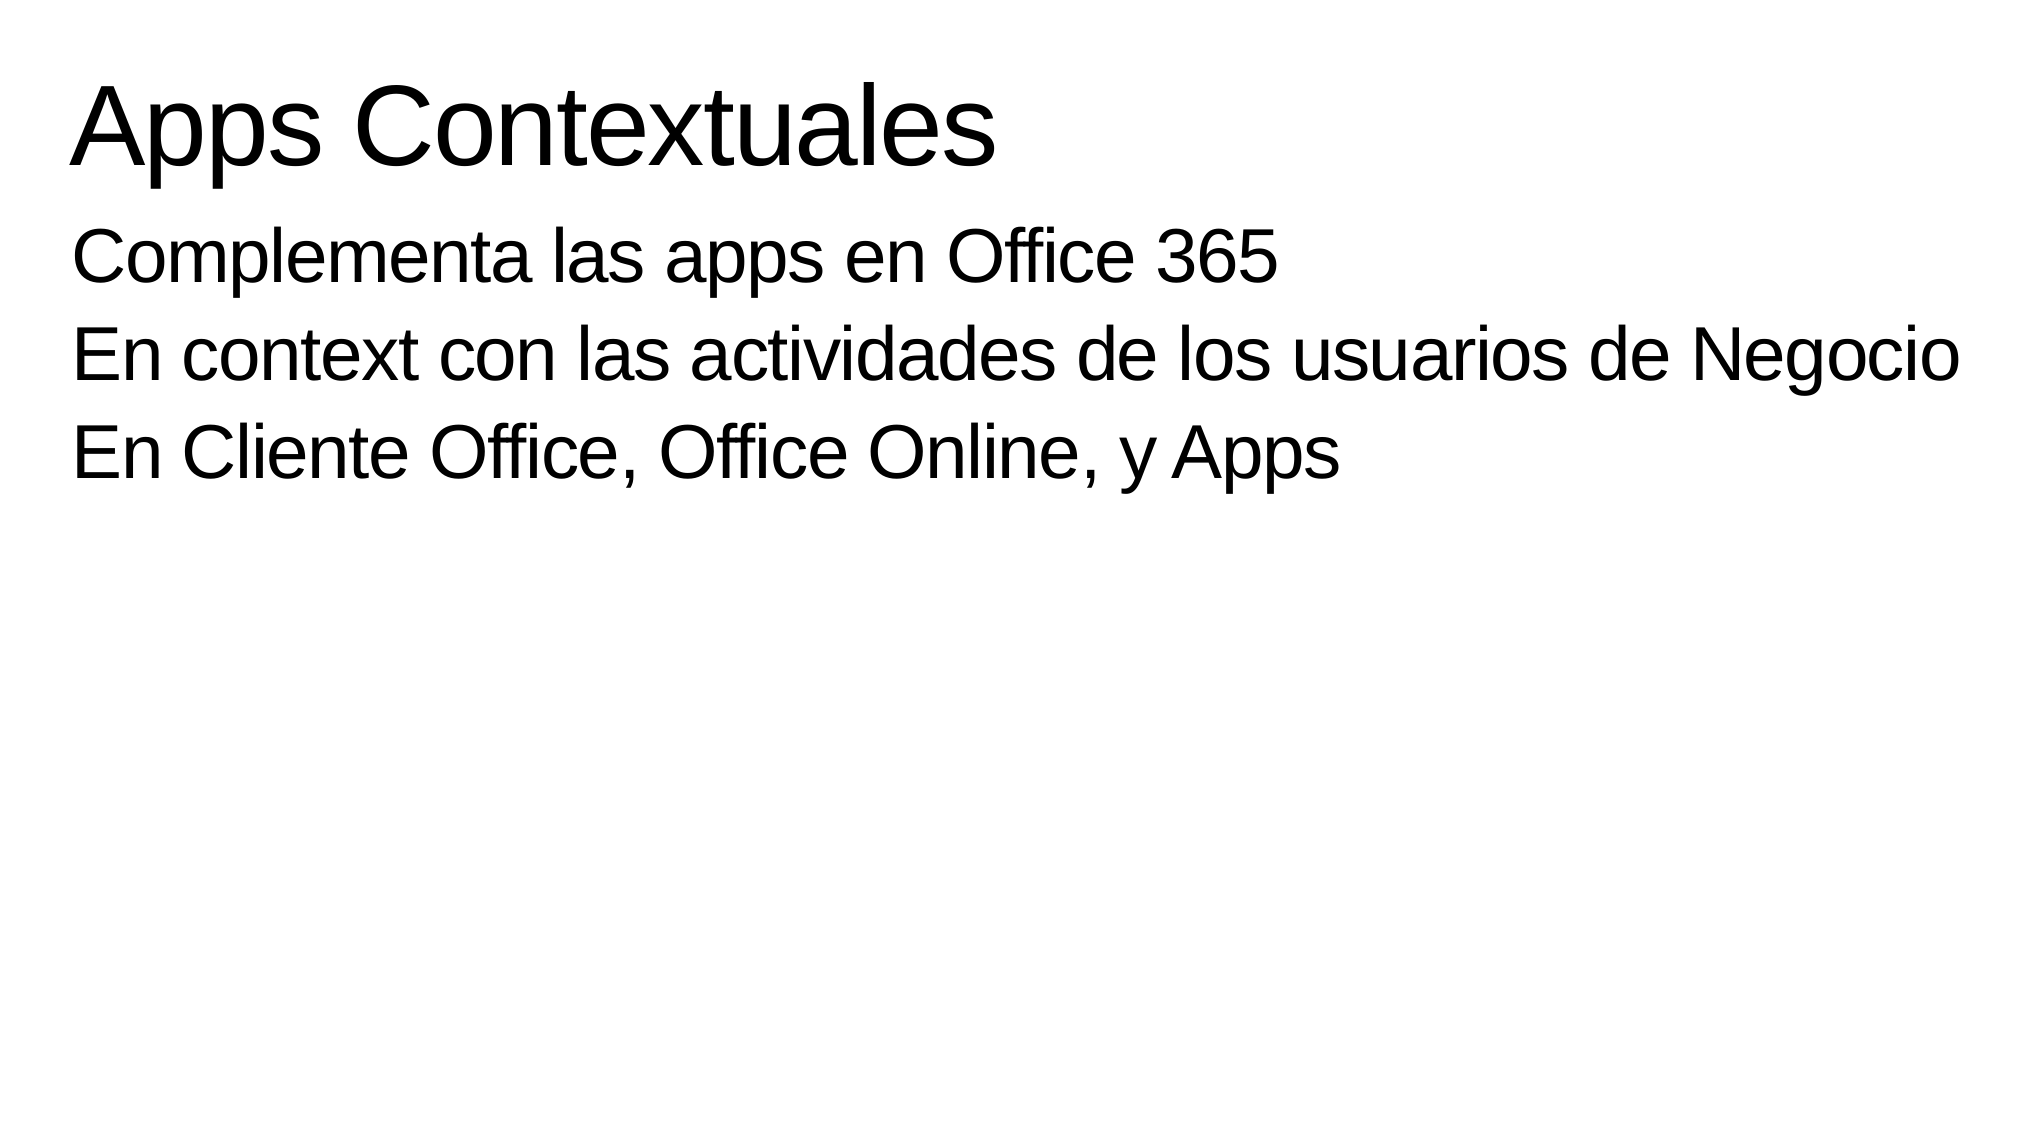

# Apps Contextuales
Complementa las apps en Office 365
En context con las actividades de los usuarios de Negocio
En Cliente Office, Office Online, y Apps